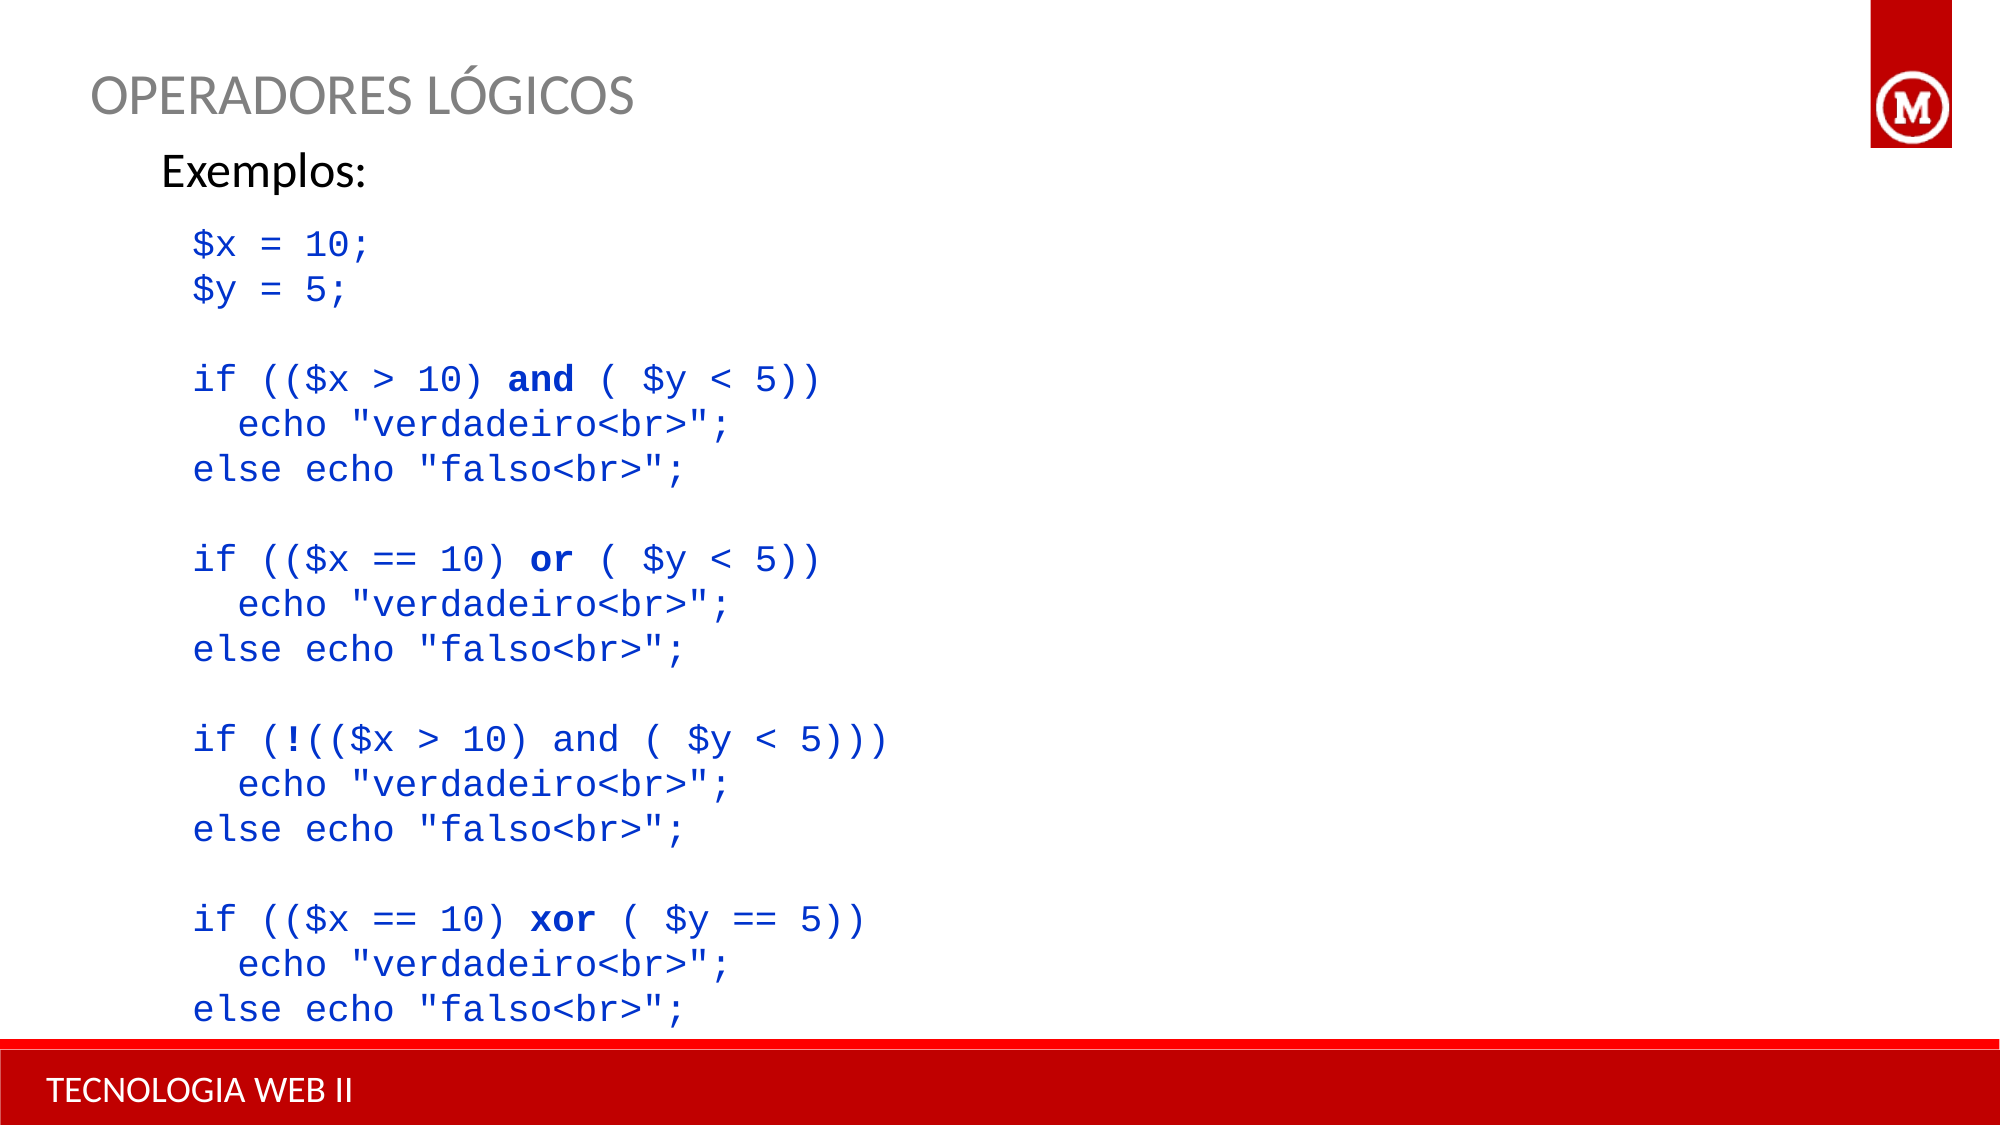

OPERADORES LÓGICOS
Exemplos:
$x = 10;
$y = 5;

if (($x > 10) and ( $y < 5))
  echo "verdadeiro<br>";
else echo "falso<br>";

if (($x == 10) or ( $y < 5))
  echo "verdadeiro<br>";
else echo "falso<br>";

if (!(($x > 10) and ( $y < 5)))
  echo "verdadeiro<br>";
else echo "falso<br>";

if (($x == 10) xor ( $y == 5))
  echo "verdadeiro<br>";
else echo "falso<br>";